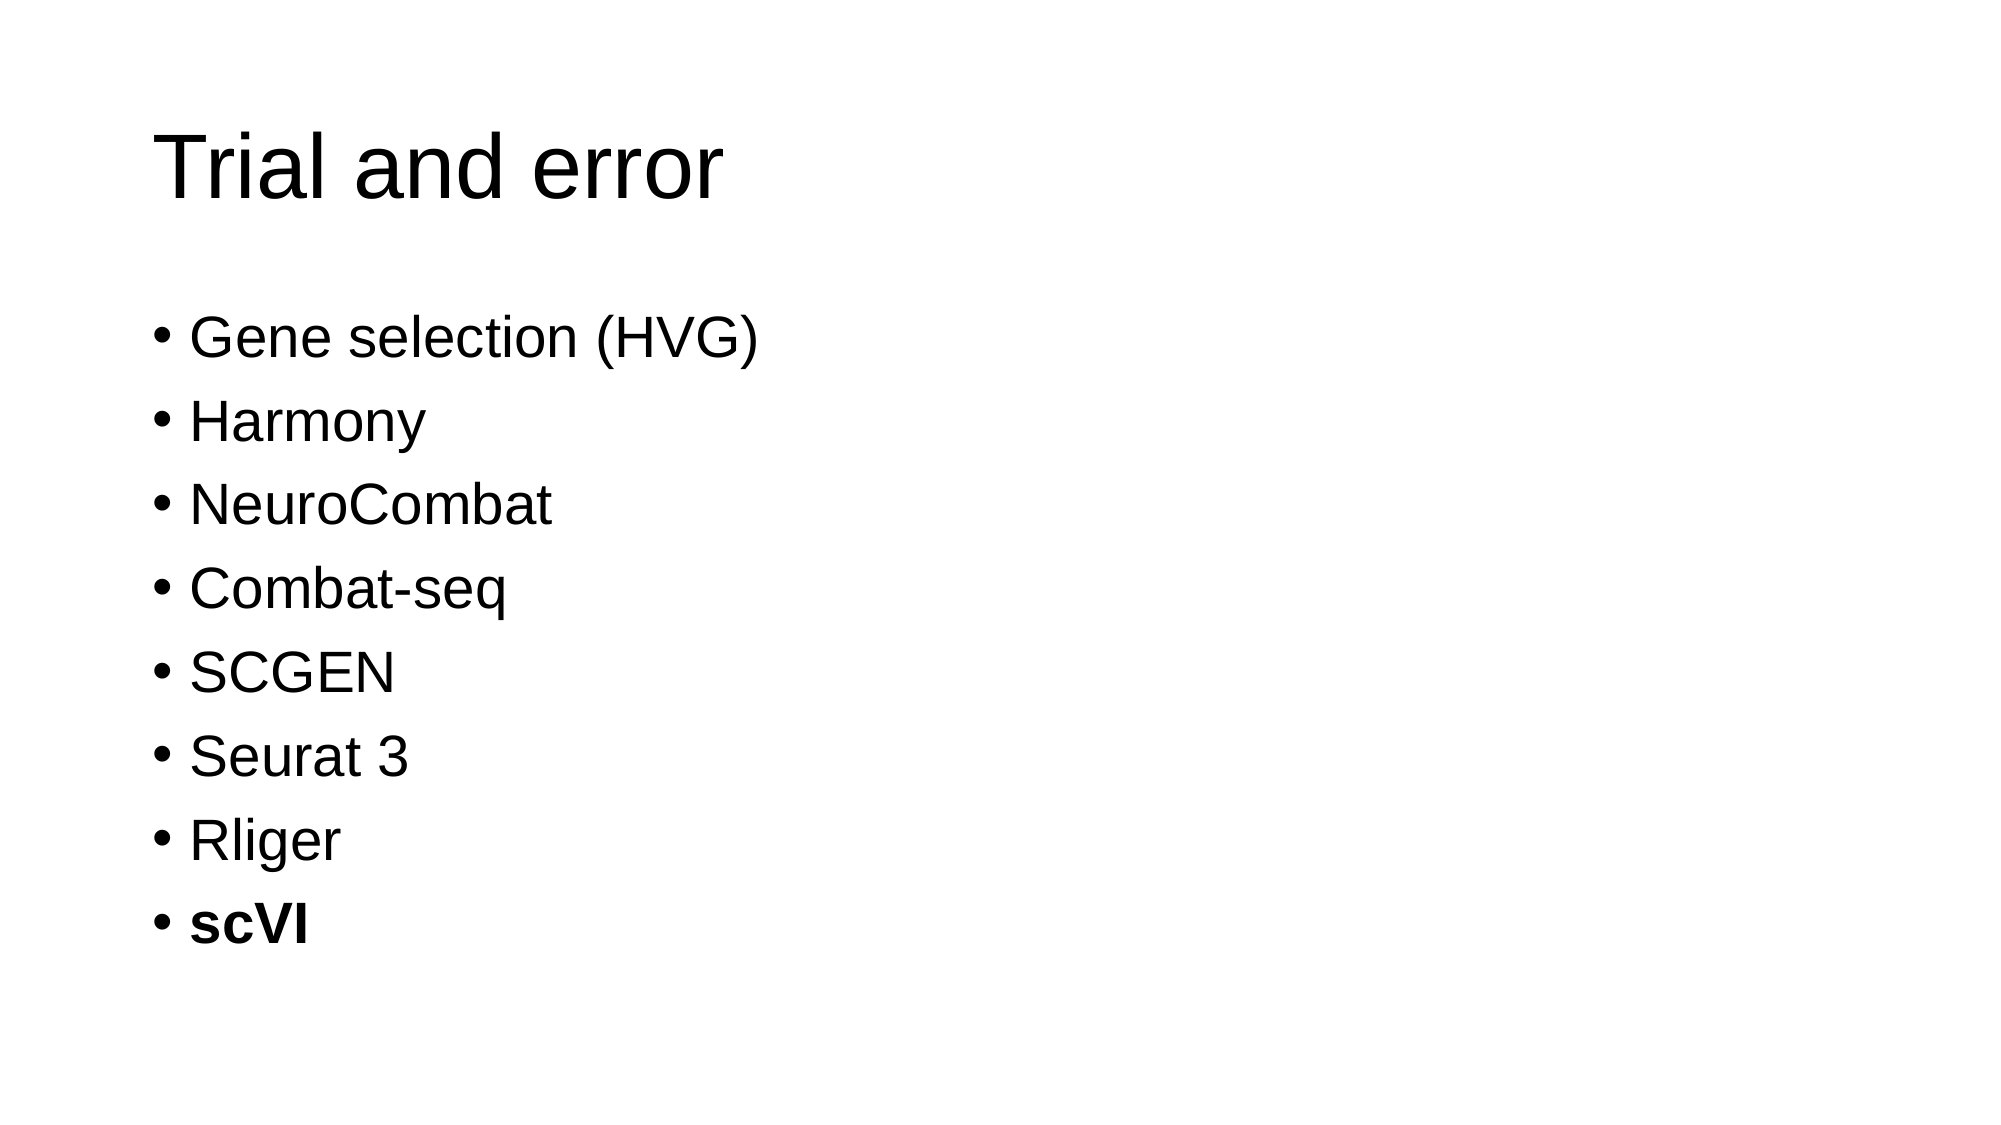

# Trial and error
Gene selection (HVG)
Harmony
NeuroCombat
Combat-seq
SCGEN
Seurat 3
Rliger
scVI